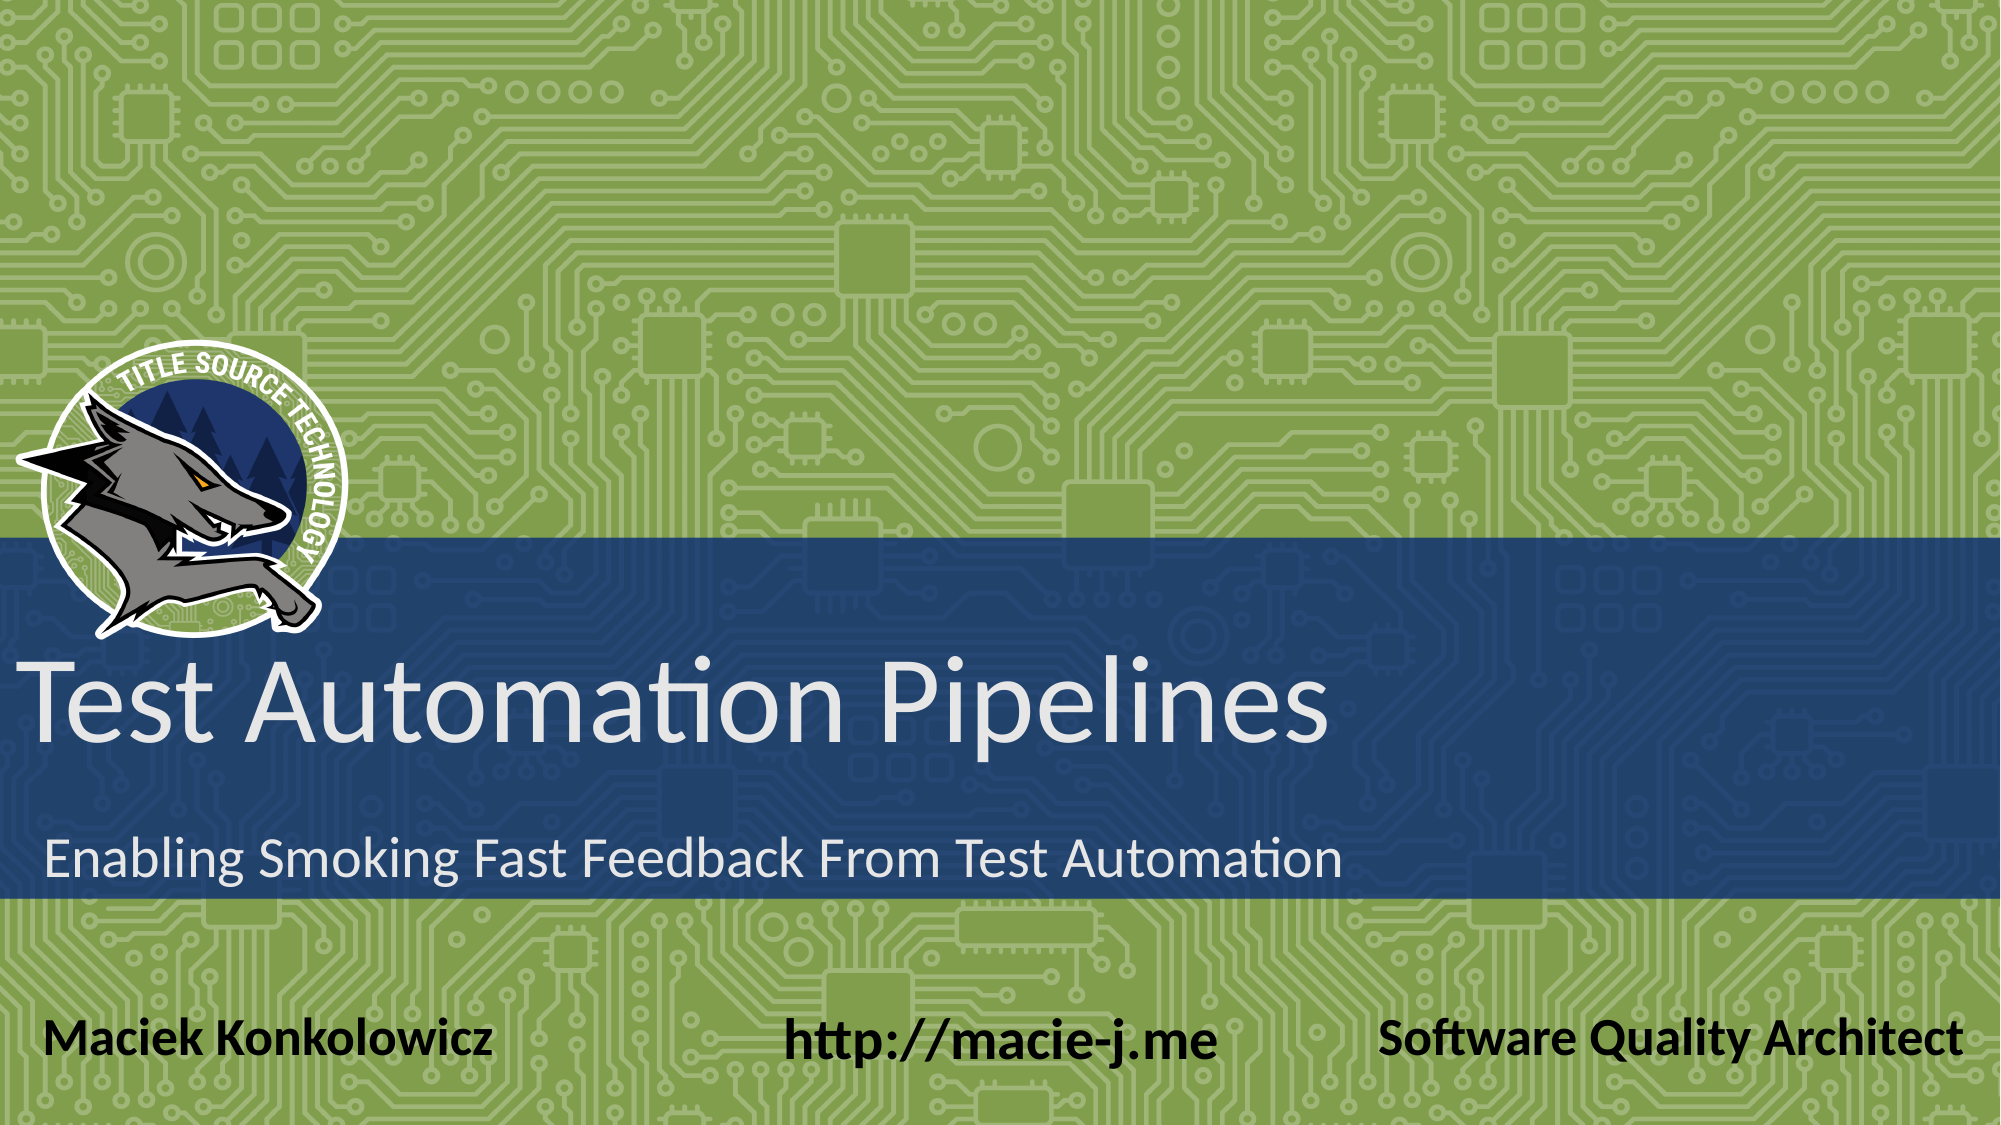

# Test Automation Pipelines Enabling Smoking Fast Feedback From Test Automation
Maciek Konkolowicz
http://macie-j.me
Software Quality Architect